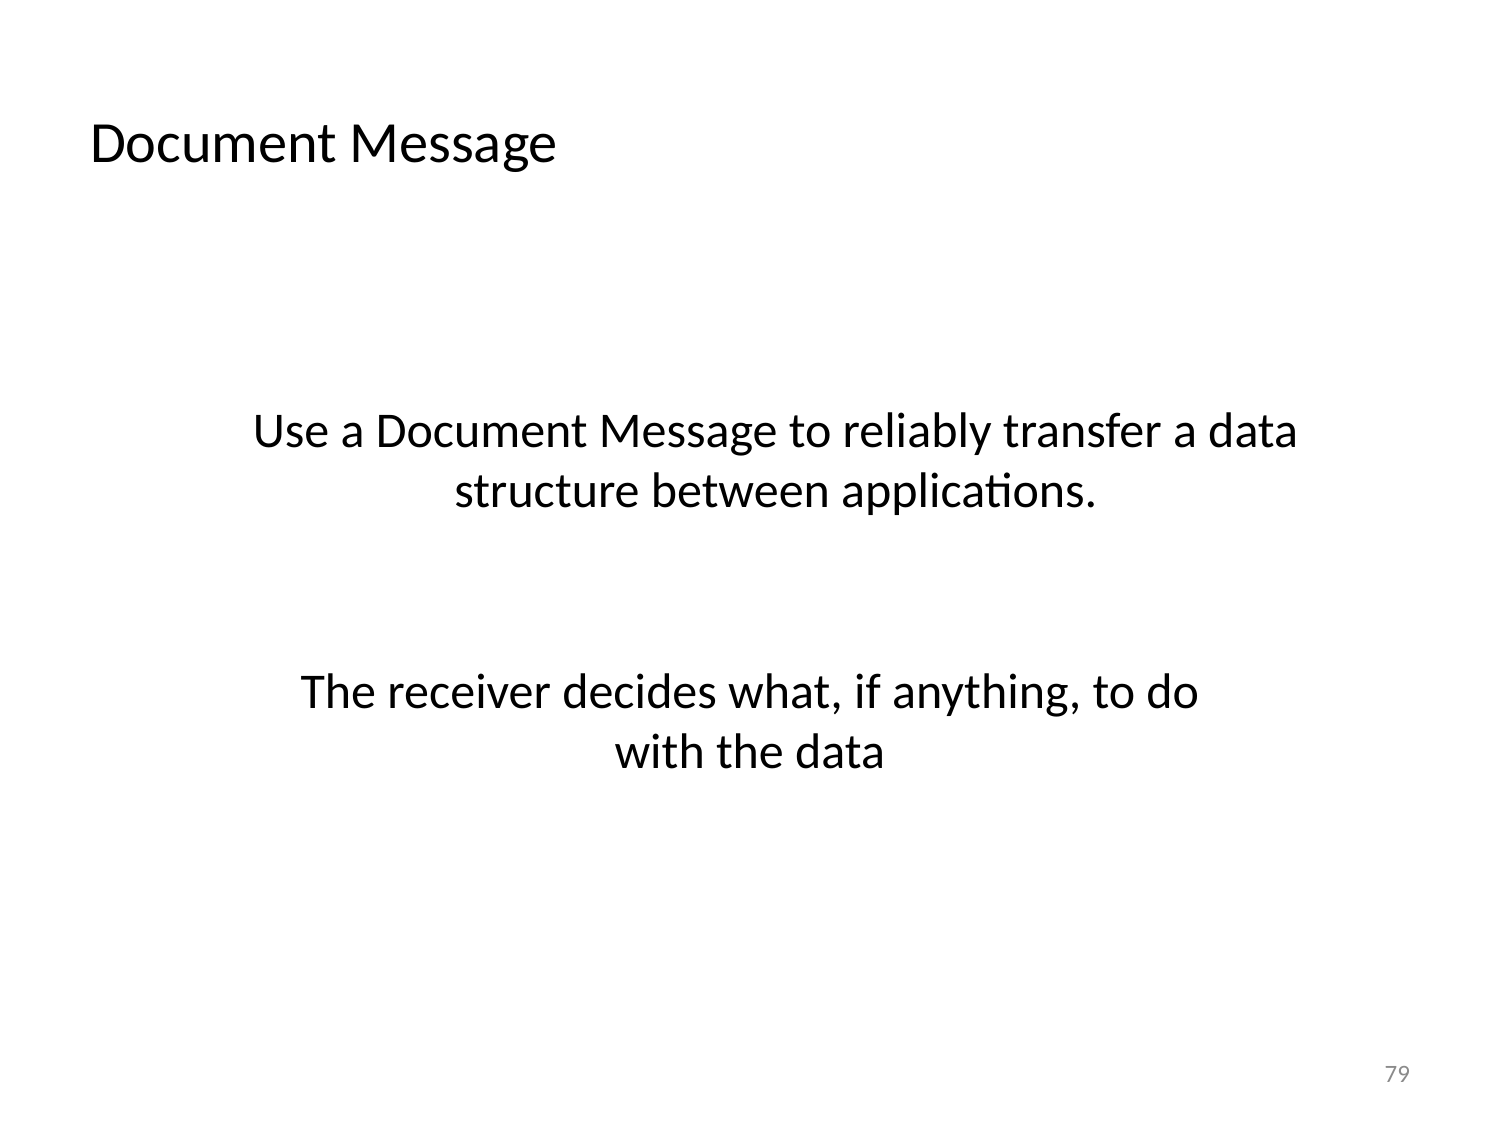

# Document Message
Use a Document Message to reliably transfer a data structure between applications.
The receiver decides what, if anything, to do with the data
79